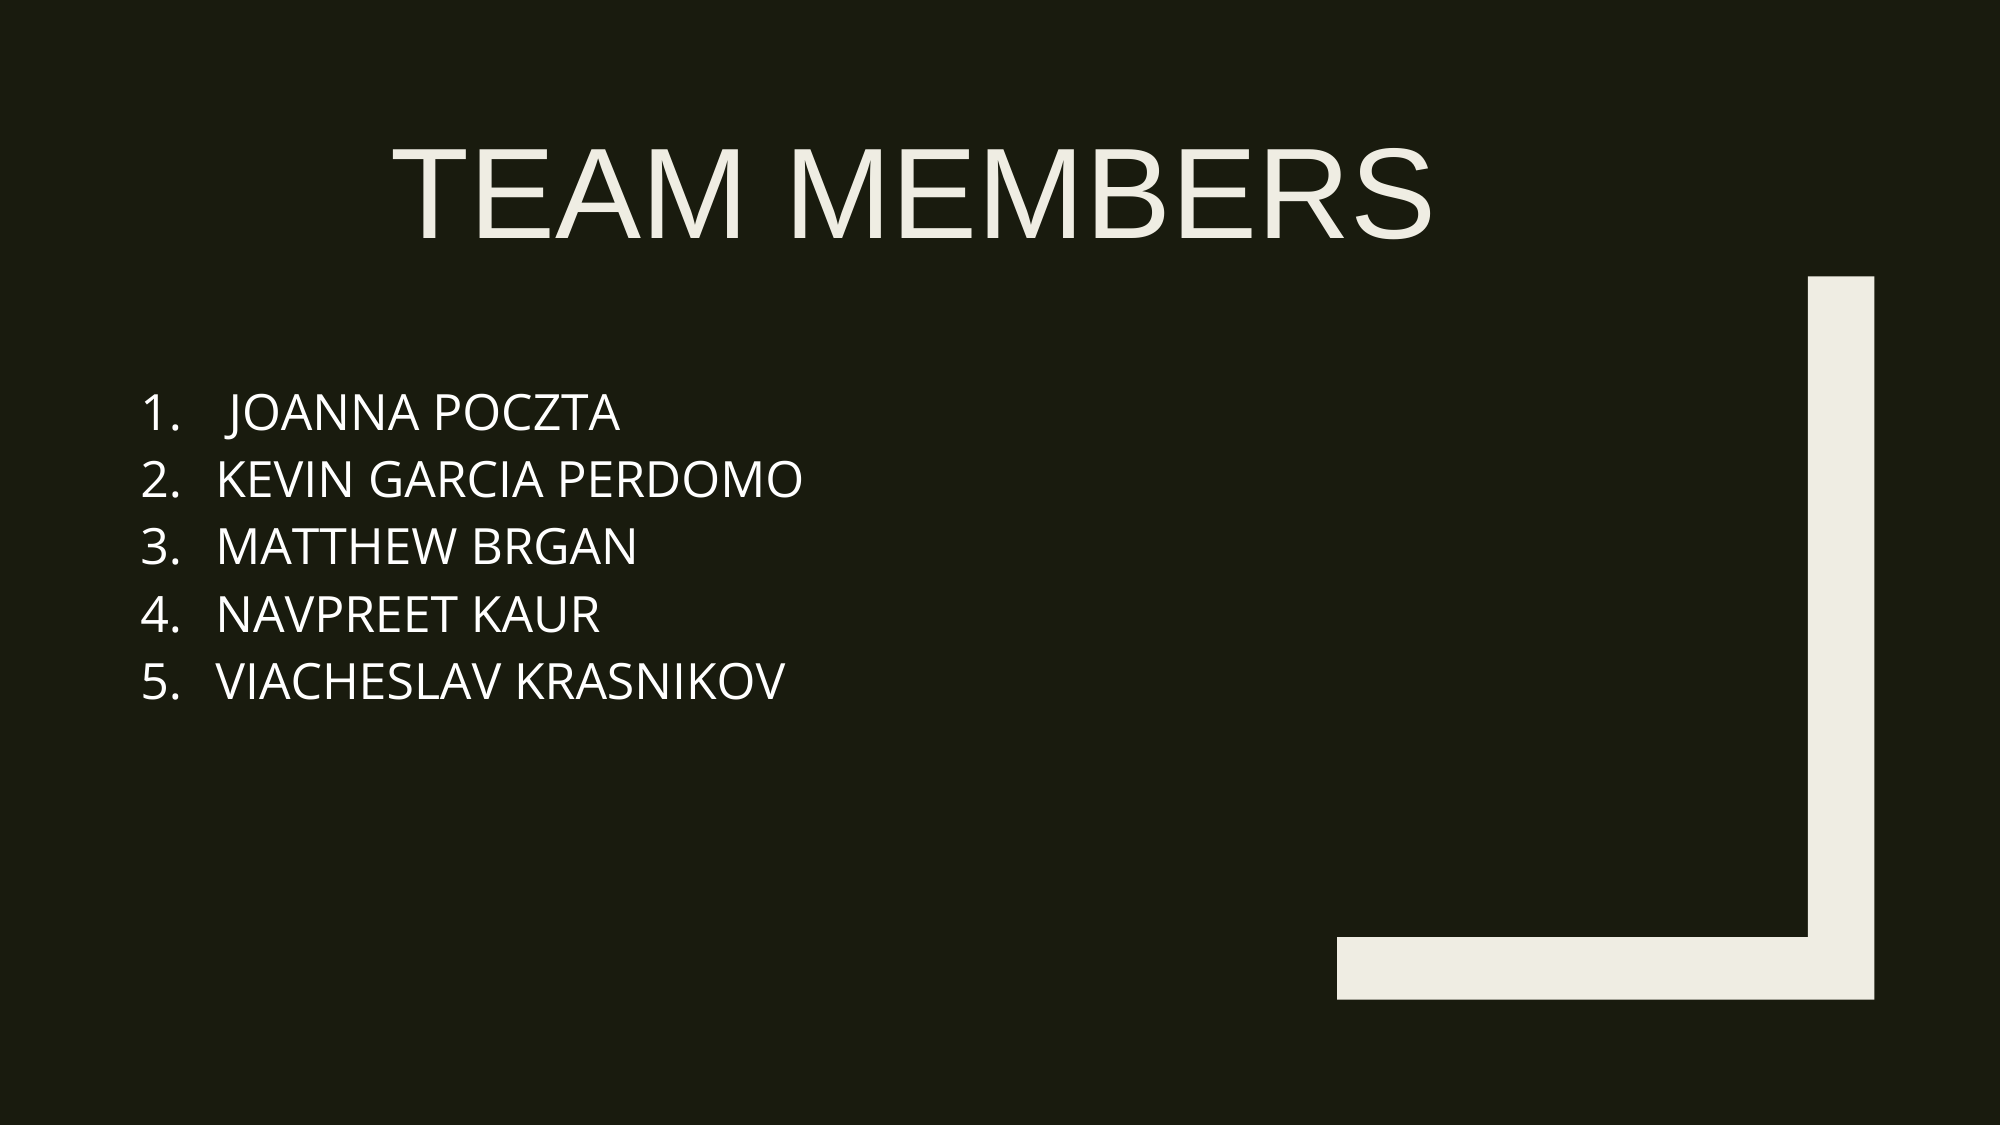

# Team members
 JOANNA POCZTA
KEVIN GARCIA PERDOMO
MATTHEW BRGAN
NAVPREET KAUR
VIACHESLAV KRASNIKOV